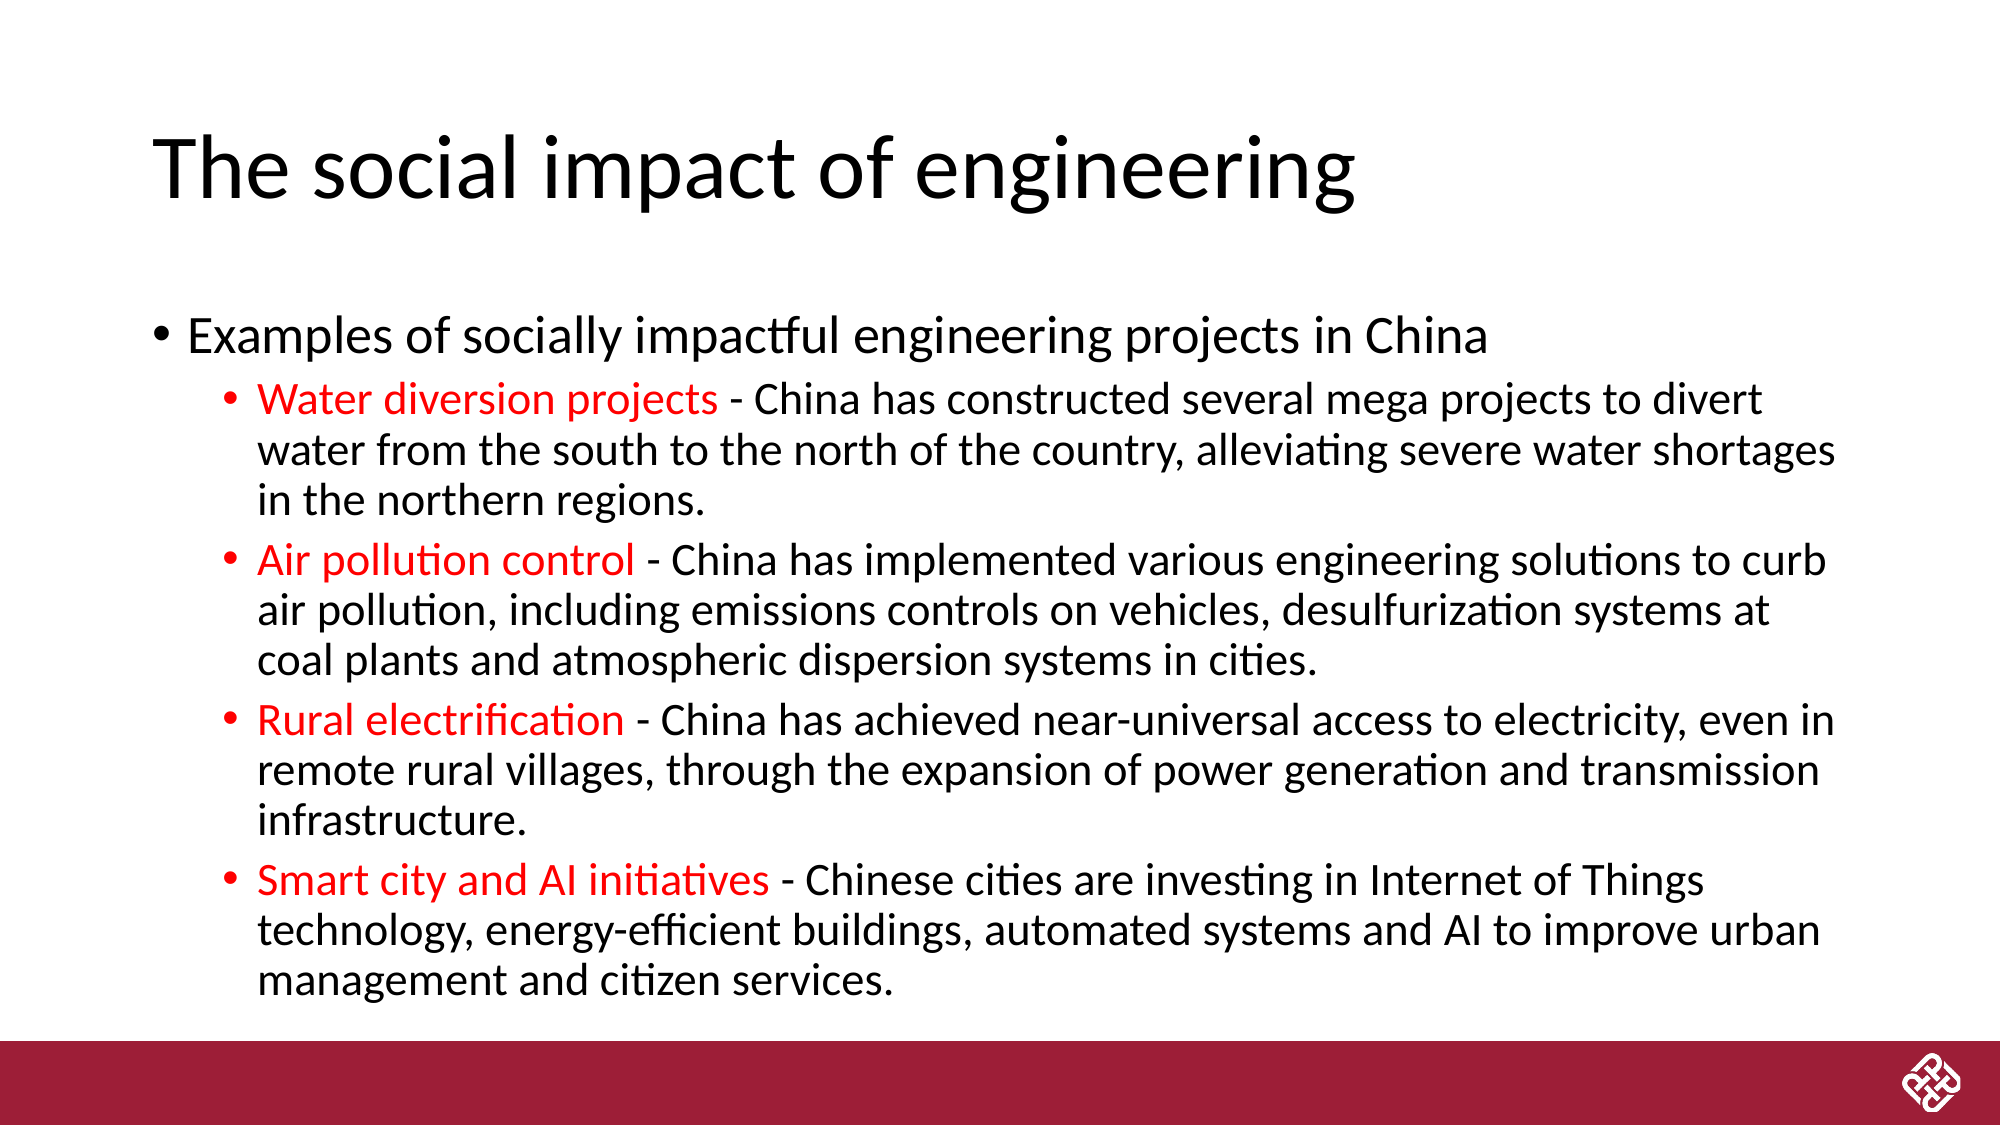

# The social impact of engineering
Examples of socially impactful engineering projects in China
Water diversion projects - China has constructed several mega projects to divert water from the south to the north of the country, alleviating severe water shortages in the northern regions.
Air pollution control - China has implemented various engineering solutions to curb air pollution, including emissions controls on vehicles, desulfurization systems at coal plants and atmospheric dispersion systems in cities.
Rural electrification - China has achieved near-universal access to electricity, even in remote rural villages, through the expansion of power generation and transmission infrastructure.
Smart city and AI initiatives - Chinese cities are investing in Internet of Things technology, energy-efficient buildings, automated systems and AI to improve urban management and citizen services.